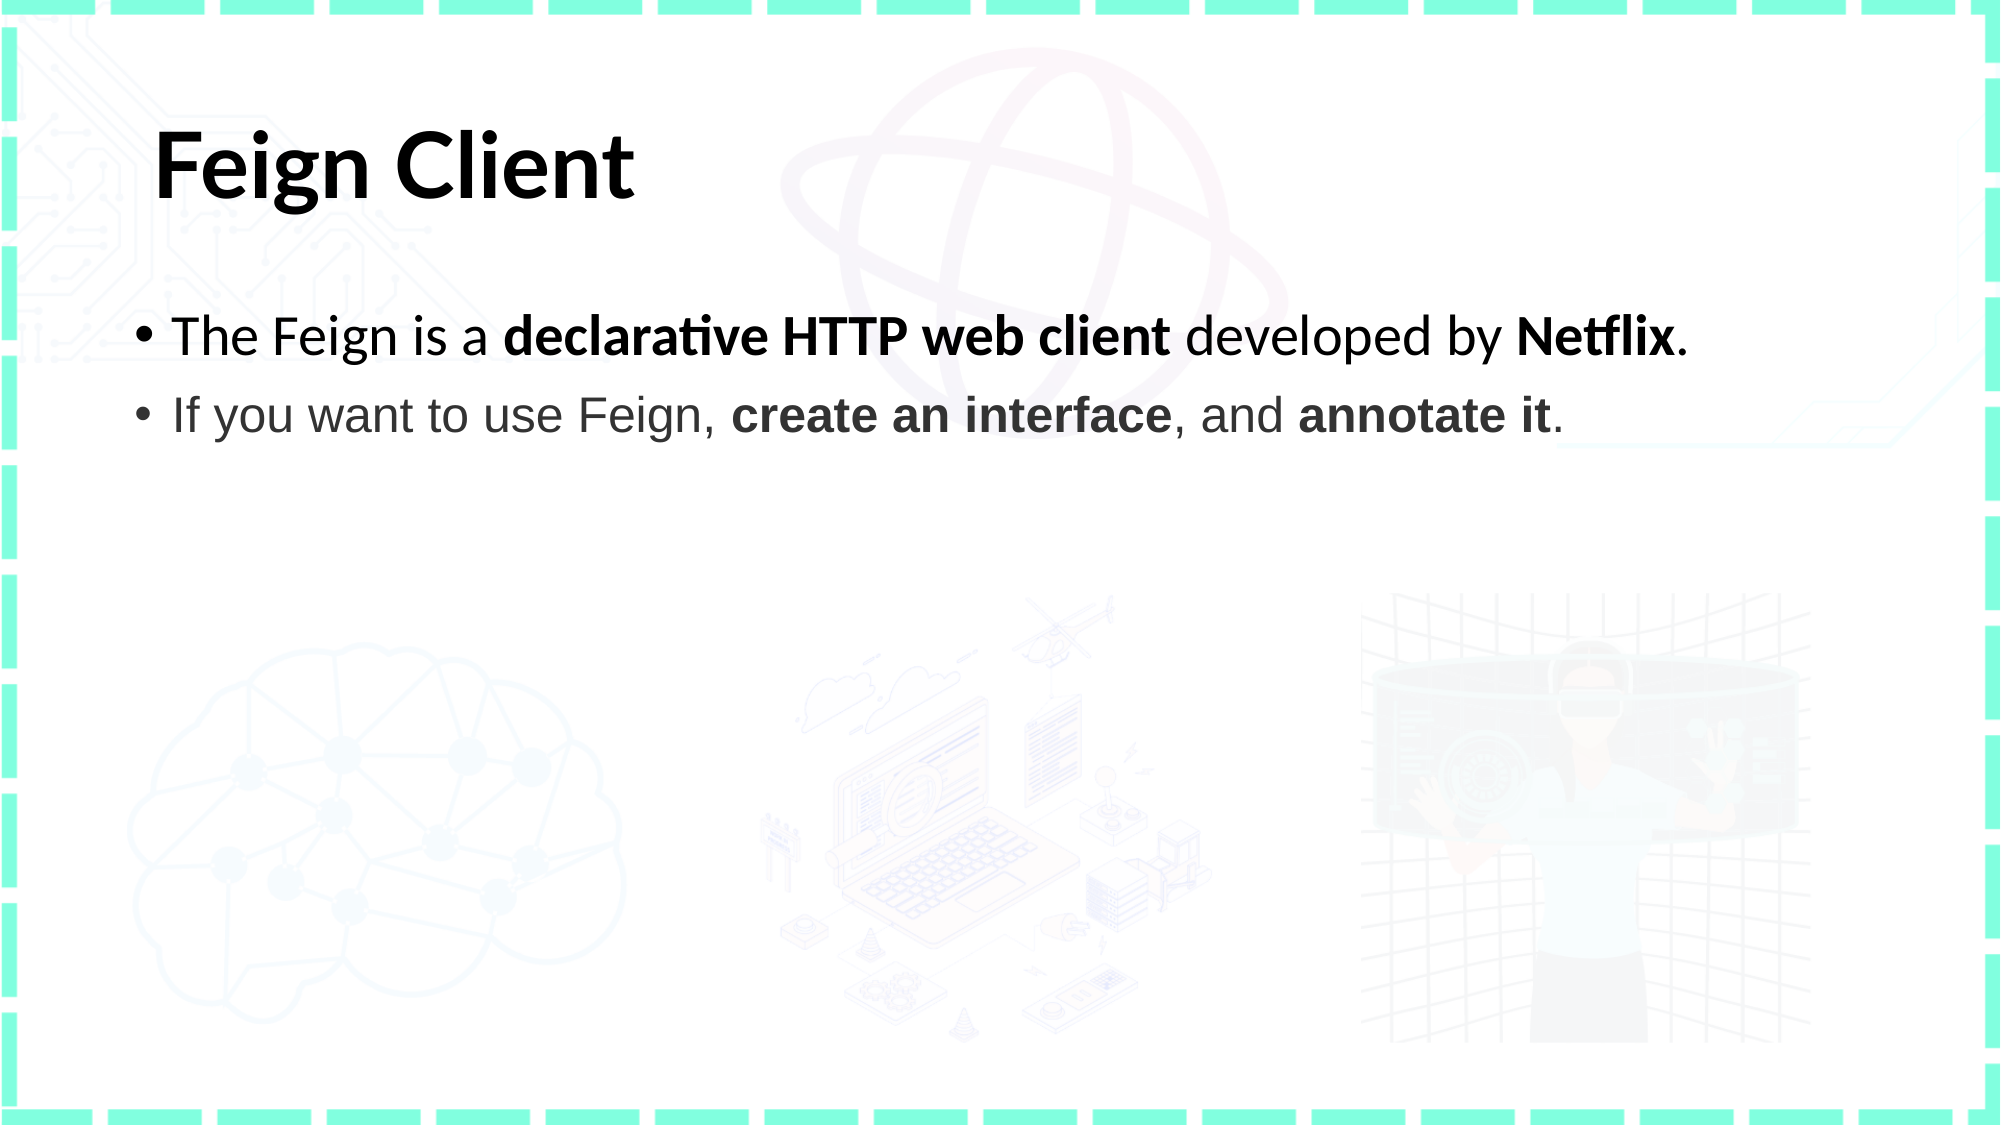

# Feign Client
The Feign is a declarative HTTP web client developed by Netflix.
If you want to use Feign, create an interface, and annotate it.